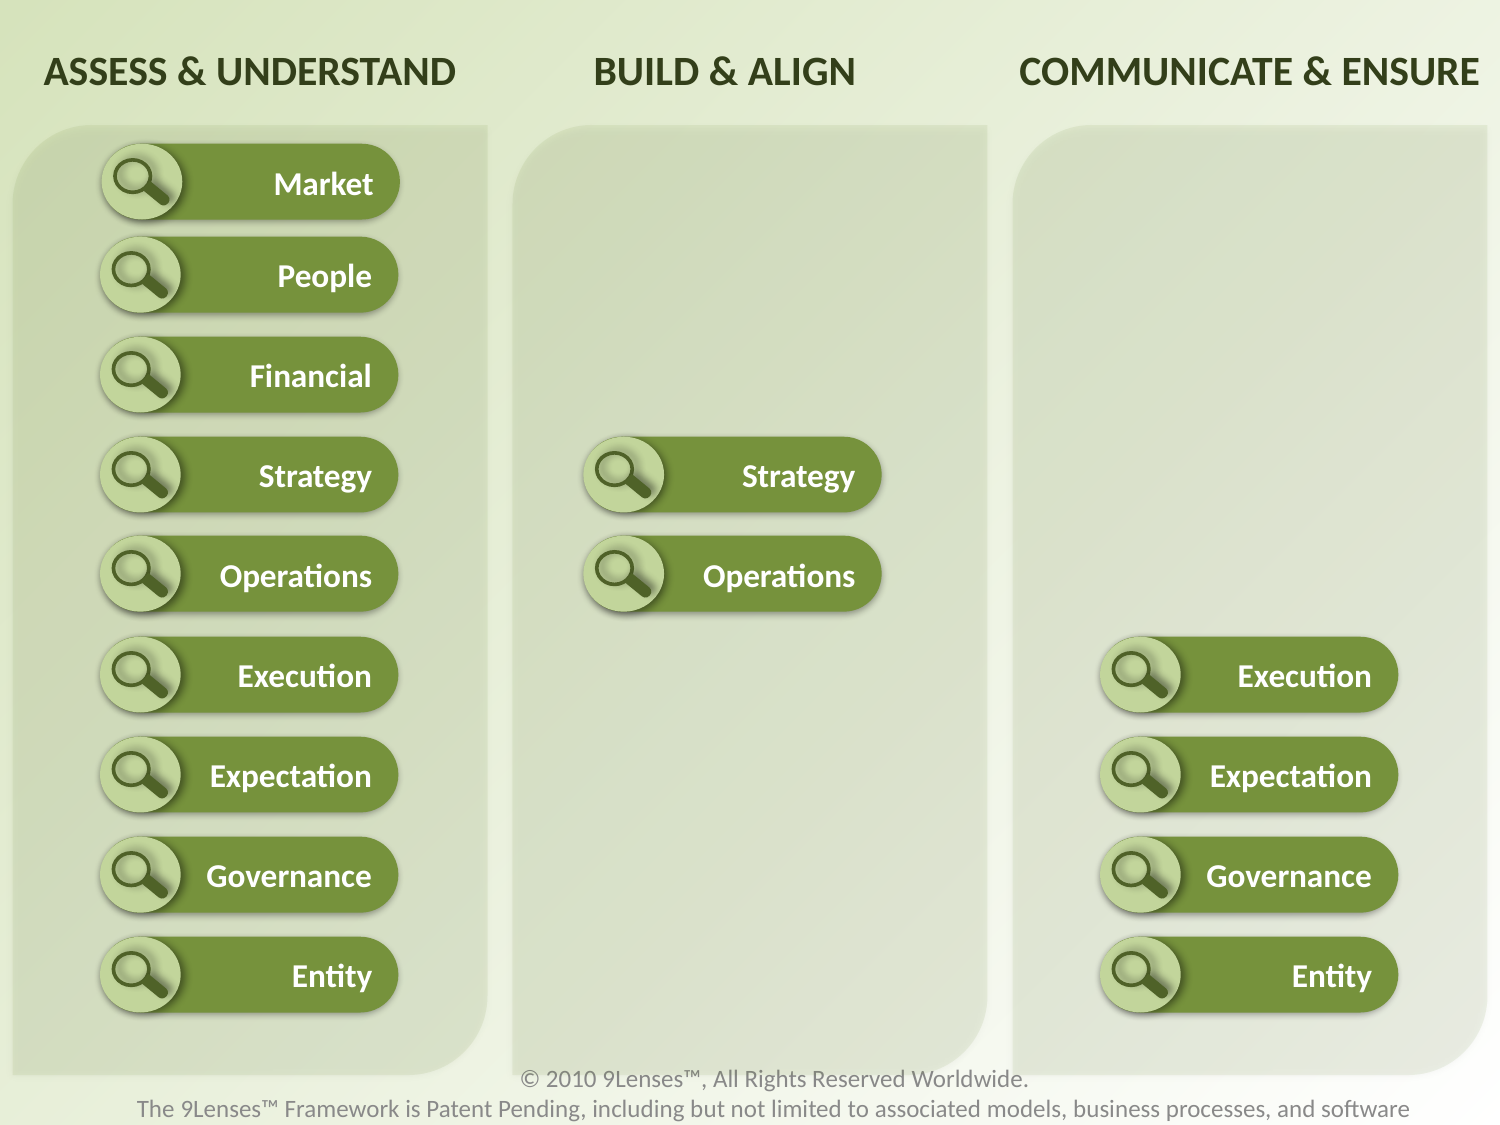

ASSESS & UNDERSTAND
BUILD & ALIGN
# COMMUNICATE & ENSURE

Market

People

Financial

Strategy

Strategy

Operations

Operations

Execution

Execution

Expectation

Expectation

Governance

Governance

Entity

Entity